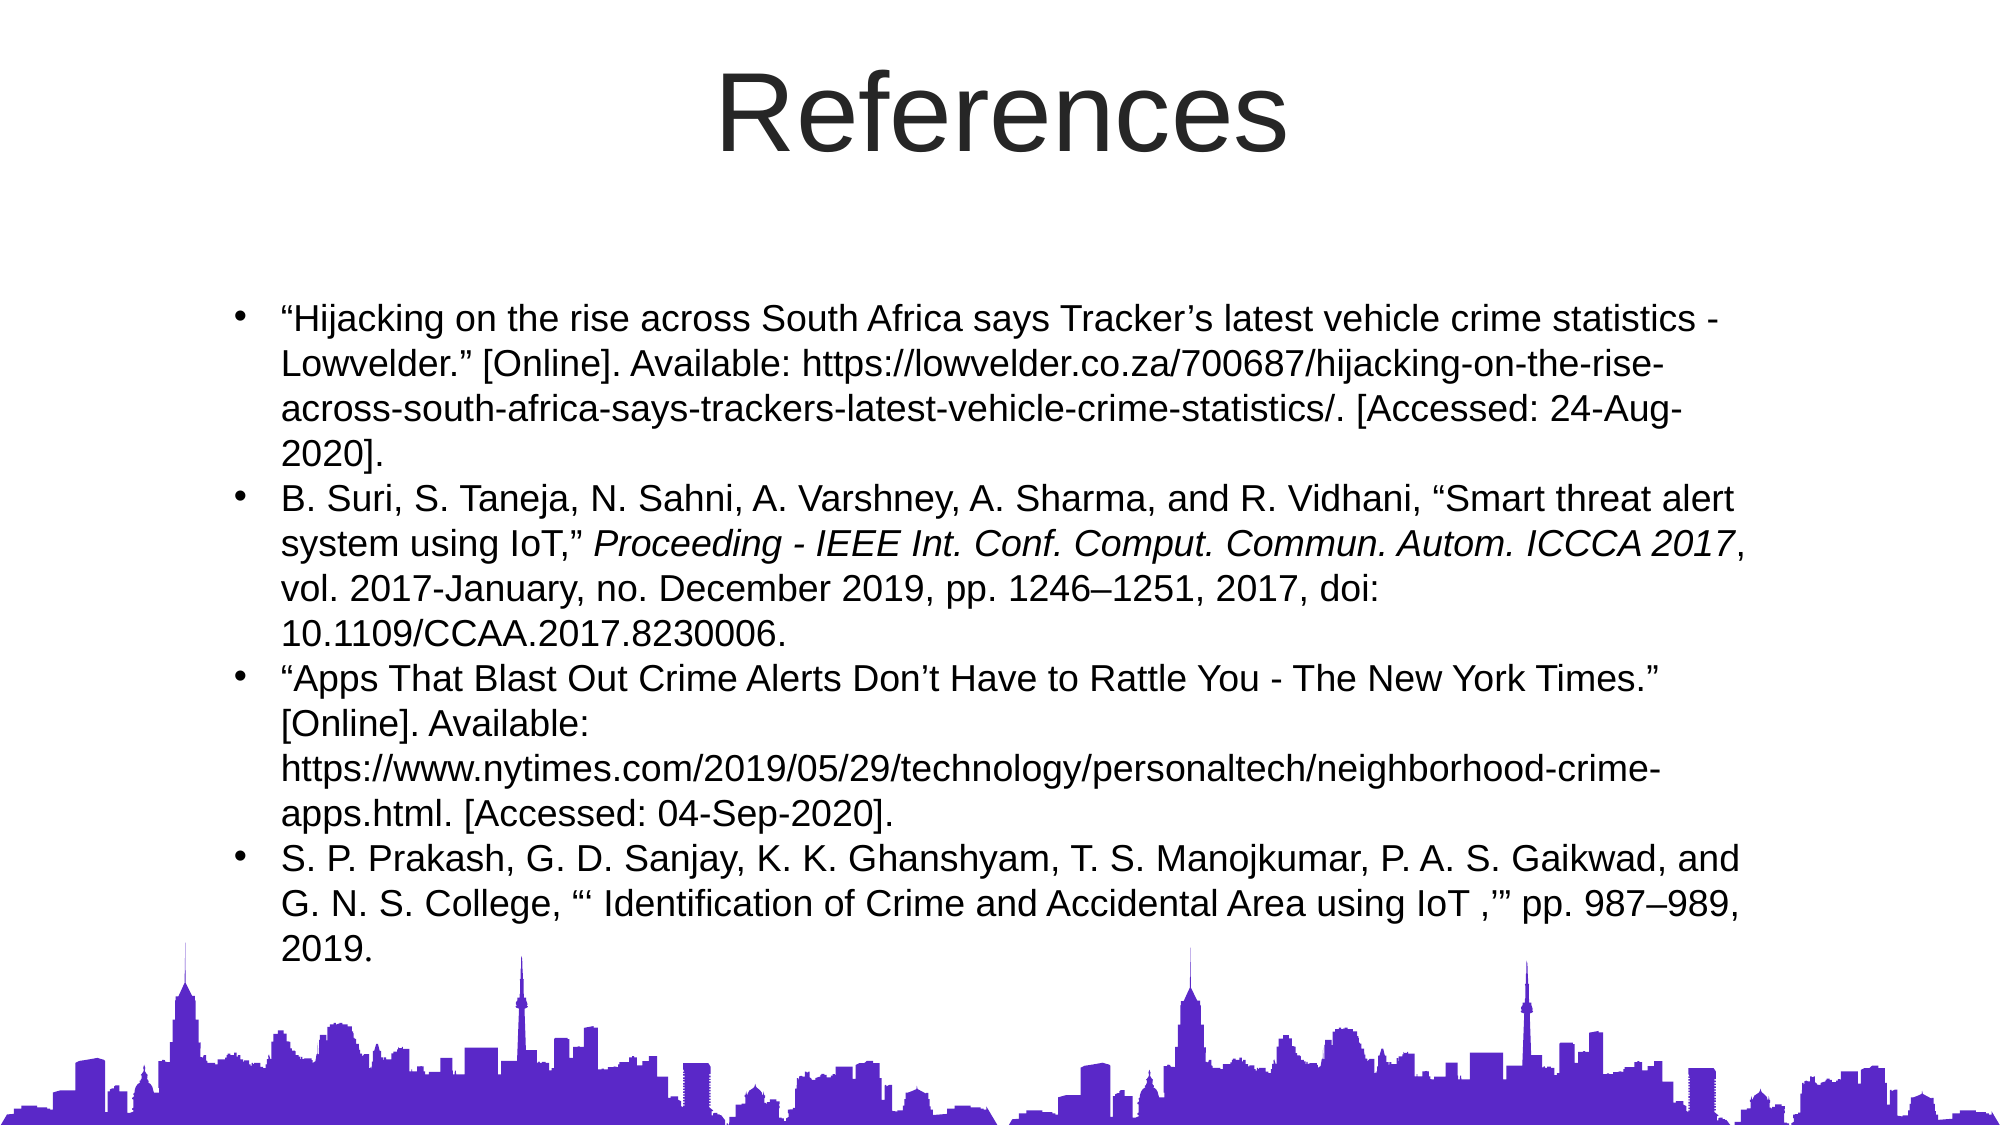

References
“Hijacking on the rise across South Africa says Tracker’s latest vehicle crime statistics - Lowvelder.” [Online]. Available: https://lowvelder.co.za/700687/hijacking-on-the-rise-across-south-africa-says-trackers-latest-vehicle-crime-statistics/. [Accessed: 24-Aug-2020].
B. Suri, S. Taneja, N. Sahni, A. Varshney, A. Sharma, and R. Vidhani, “Smart threat alert system using IoT,” Proceeding - IEEE Int. Conf. Comput. Commun. Autom. ICCCA 2017, vol. 2017-January, no. December 2019, pp. 1246–1251, 2017, doi: 10.1109/CCAA.2017.8230006.
“Apps That Blast Out Crime Alerts Don’t Have to Rattle You - The New York Times.” [Online]. Available: https://www.nytimes.com/2019/05/29/technology/personaltech/neighborhood-crime-apps.html. [Accessed: 04-Sep-2020].
S. P. Prakash, G. D. Sanjay, K. K. Ghanshyam, T. S. Manojkumar, P. A. S. Gaikwad, and G. N. S. College, “‘ Identification of Crime and Accidental Area using IoT ,’” pp. 987–989, 2019.